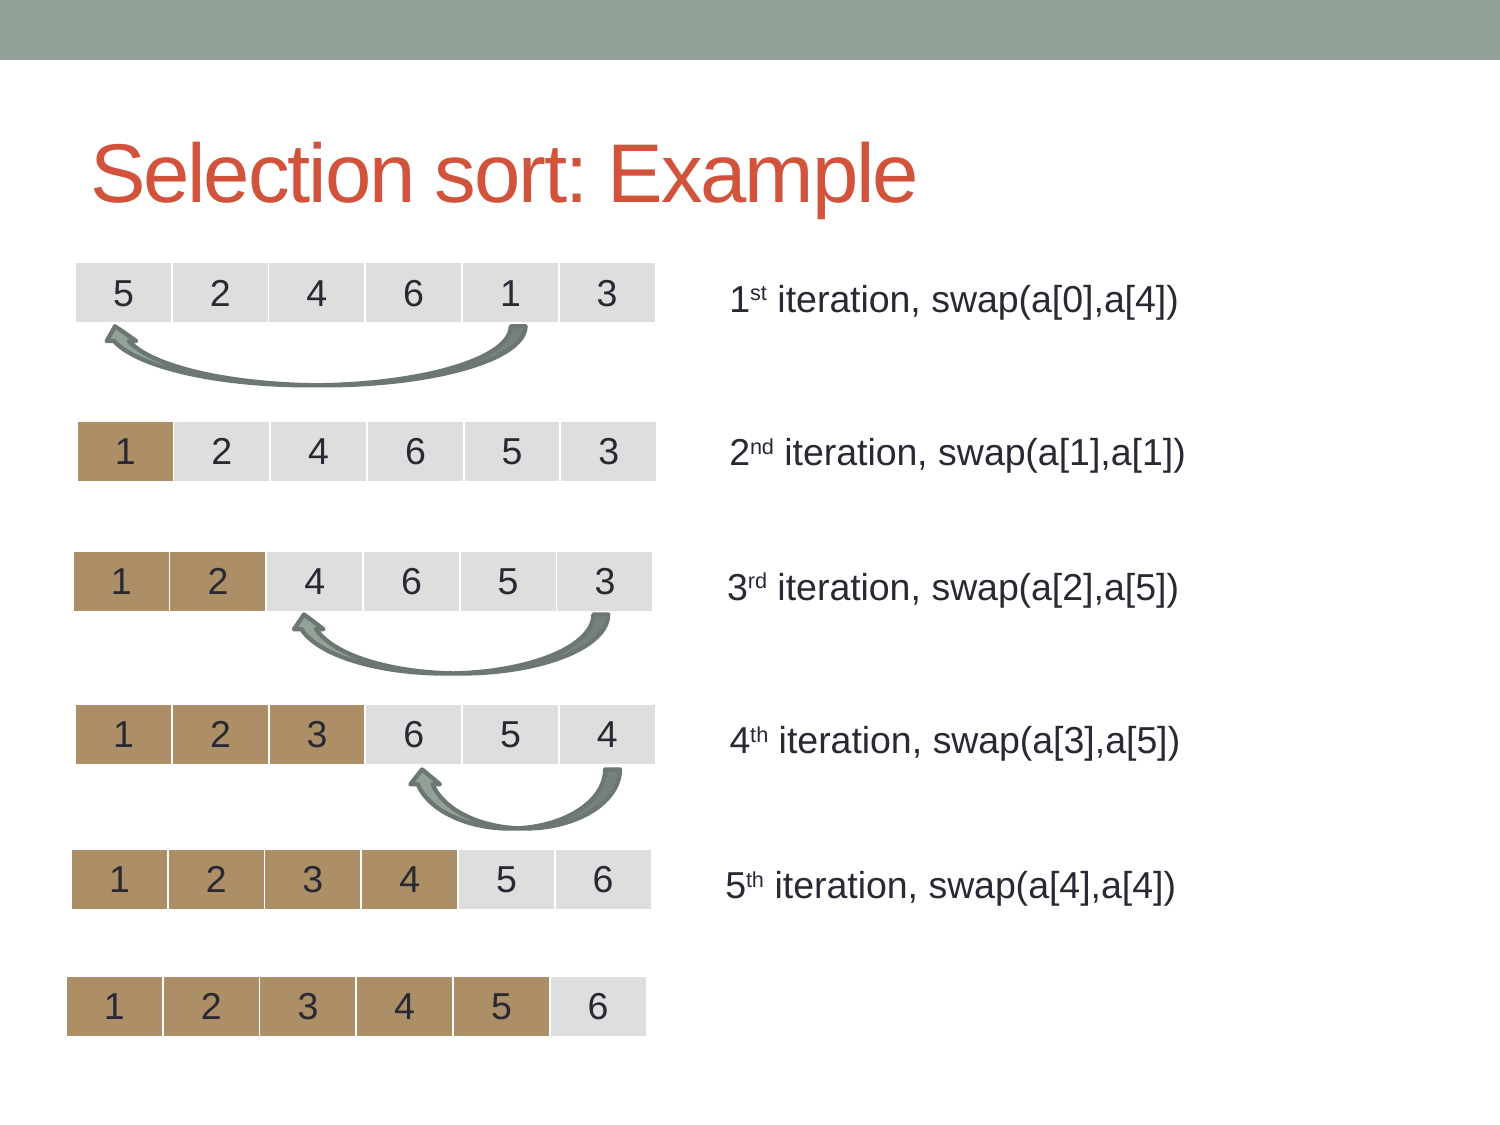

# Selection sort: Example
| 5 | 2 | 4 | 6 | 1 | 3 |
| --- | --- | --- | --- | --- | --- |
1st iteration, swap(a[0],a[4])

| 1 | 2 | 4 | 6 | 5 | 3 |
| --- | --- | --- | --- | --- | --- |
2nd iteration, swap(a[1],a[1])
| 1 | 2 | 4 | 6 | 5 | 3 |
| --- | --- | --- | --- | --- | --- |
3rd iteration, swap(a[2],a[5])

| 1 | 2 | 3 | 6 | 5 | 4 |
| --- | --- | --- | --- | --- | --- |
4th iteration, swap(a[3],a[5])

| 1 | 2 | 3 | 4 | 5 | 6 |
| --- | --- | --- | --- | --- | --- |
5th iteration, swap(a[4],a[4])
| 1 | 2 | 3 | 4 | 5 | 6 |
| --- | --- | --- | --- | --- | --- |